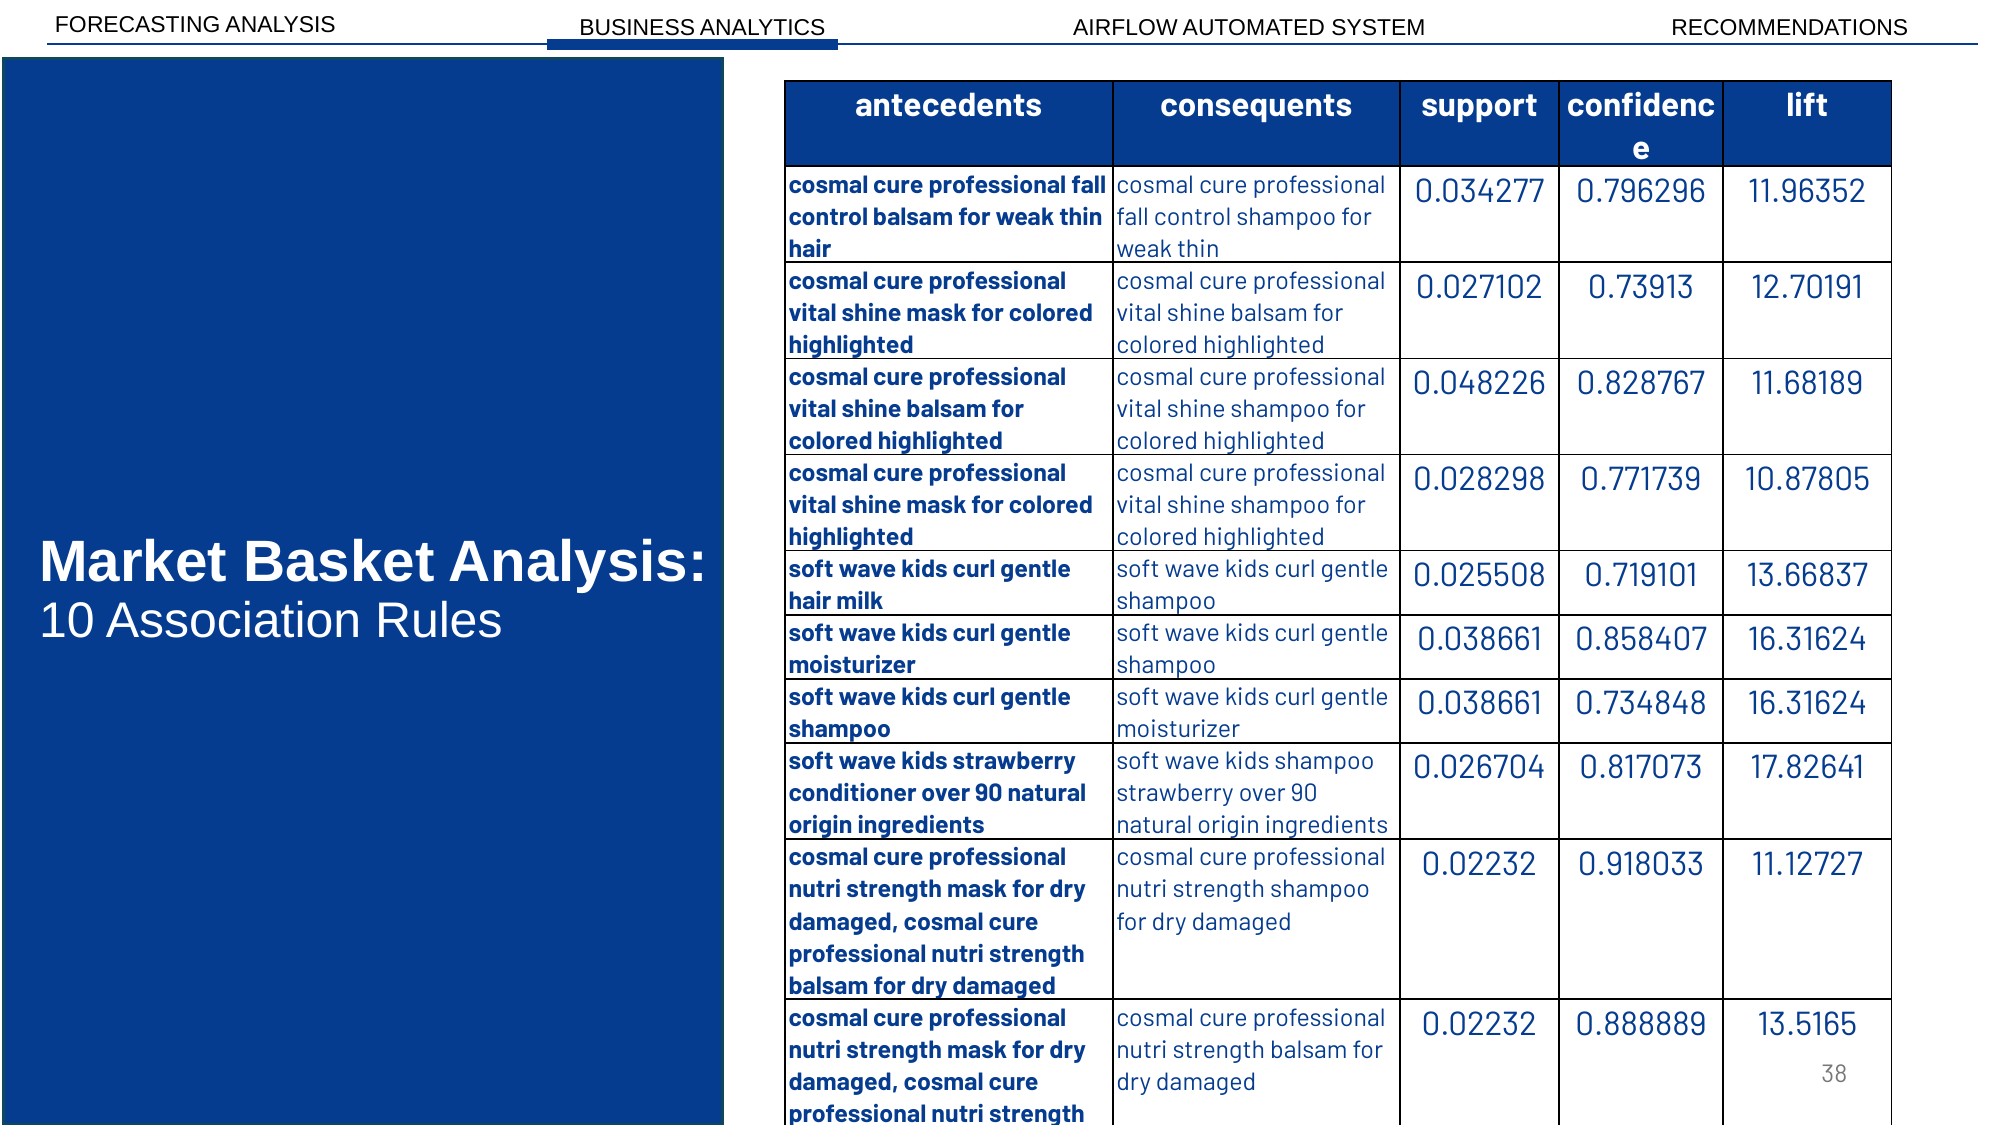

FORECASTING ANALYSIS
BUSINESS ANALYTICS
AIRFLOW AUTOMATED SYSTEM
RECOMMENDATIONS

| antecedents | consequents | support | confidence | lift |
| --- | --- | --- | --- | --- |
| cosmal cure professional fall control balsam for weak thin hair | cosmal cure professional fall control shampoo for weak thin | 0.034277 | 0.796296 | 11.96352 |
| cosmal cure professional vital shine mask for colored highlighted | cosmal cure professional vital shine balsam for colored highlighted | 0.027102 | 0.73913 | 12.70191 |
| cosmal cure professional vital shine balsam for colored highlighted | cosmal cure professional vital shine shampoo for colored highlighted | 0.048226 | 0.828767 | 11.68189 |
| cosmal cure professional vital shine mask for colored highlighted | cosmal cure professional vital shine shampoo for colored highlighted | 0.028298 | 0.771739 | 10.87805 |
| soft wave kids curl gentle hair milk | soft wave kids curl gentle shampoo | 0.025508 | 0.719101 | 13.66837 |
| soft wave kids curl gentle moisturizer | soft wave kids curl gentle shampoo | 0.038661 | 0.858407 | 16.31624 |
| soft wave kids curl gentle shampoo | soft wave kids curl gentle moisturizer | 0.038661 | 0.734848 | 16.31624 |
| soft wave kids strawberry conditioner over 90 natural origin ingredients | soft wave kids shampoo strawberry over 90 natural origin ingredients | 0.026704 | 0.817073 | 17.82641 |
| cosmal cure professional nutri strength mask for dry damaged, cosmal cure professional nutri strength balsam for dry damaged | cosmal cure professional nutri strength shampoo for dry damaged | 0.02232 | 0.918033 | 11.12727 |
| cosmal cure professional nutri strength mask for dry damaged, cosmal cure professional nutri strength shampoo for dry damaged | cosmal cure professional nutri strength balsam for dry damaged | 0.02232 | 0.888889 | 13.5165 |
Market Basket Analysis:
10 Association Rules
38